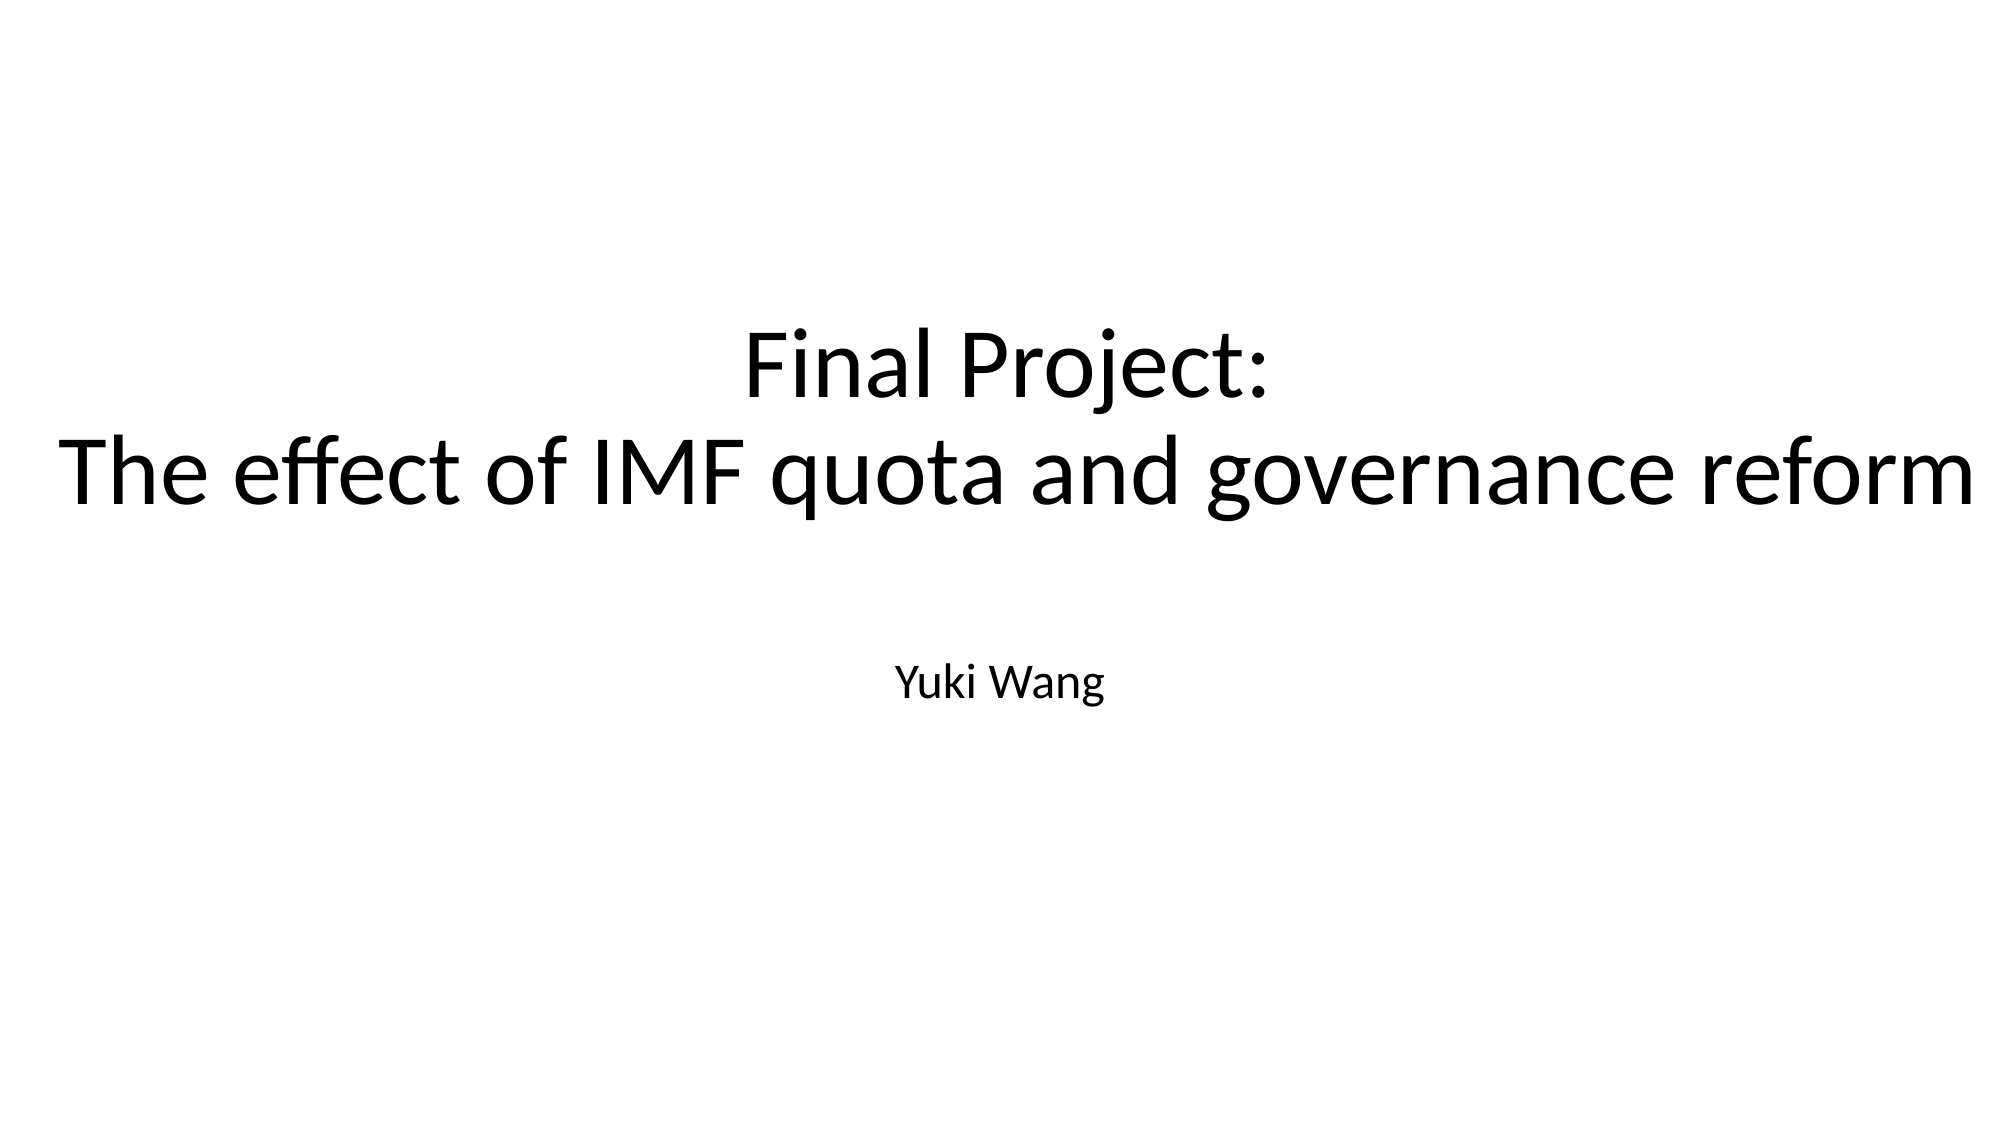

# Final Project: The effect of IMF quota and governance reform
Yuki Wang